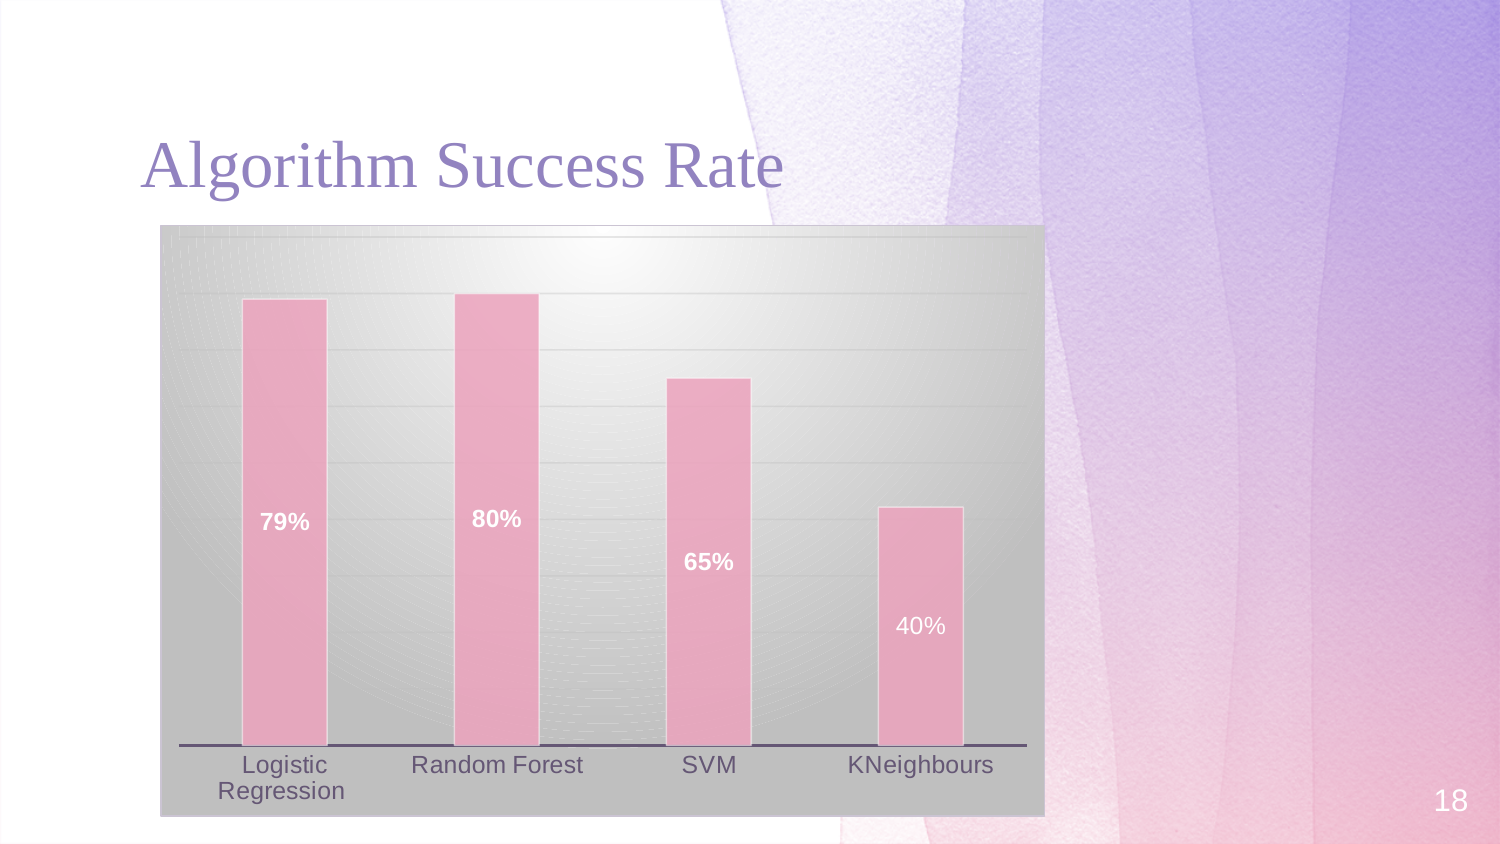

# Algorithm Success Rate

### Chart

| Category | Series 1 |
|---|---|
| Logistic Regression  | 0.79 |
| Random Forest | 0.8 |
| SVM | 0.65 |
| KNeighbours | 0.42178 |
18